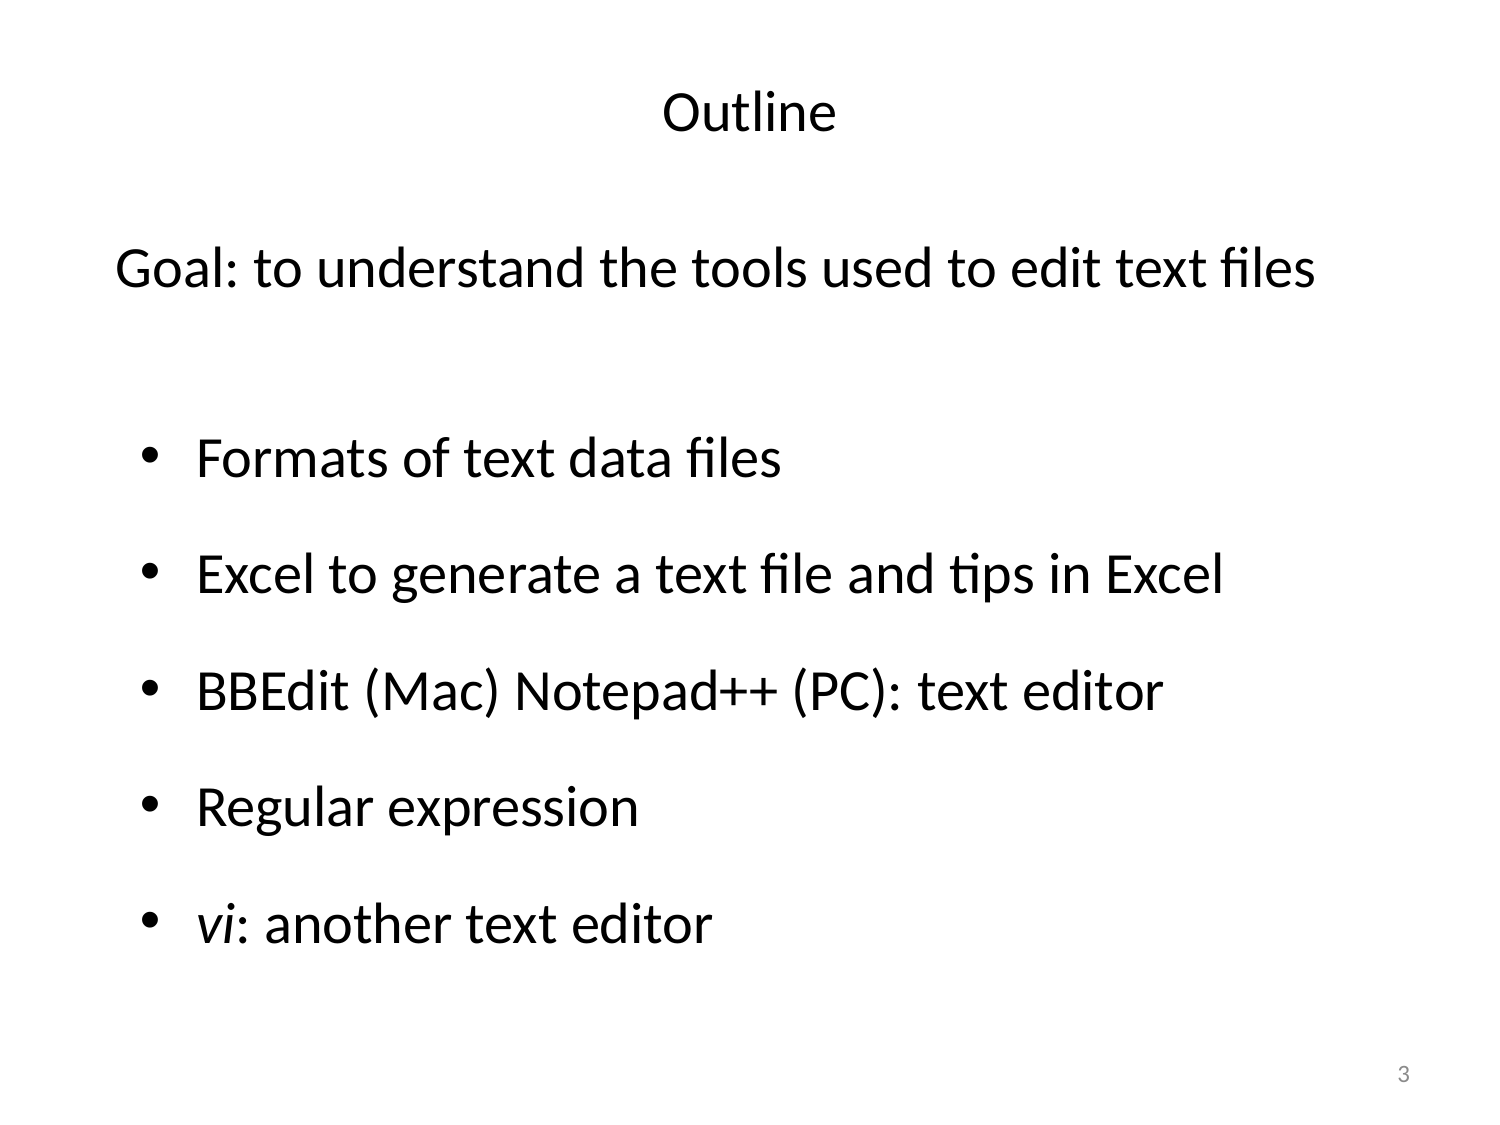

# Outline
Goal: to understand the tools used to edit text files
Formats of text data files
Excel to generate a text file and tips in Excel
BBEdit (Mac) Notepad++ (PC): text editor
Regular expression
vi: another text editor
3